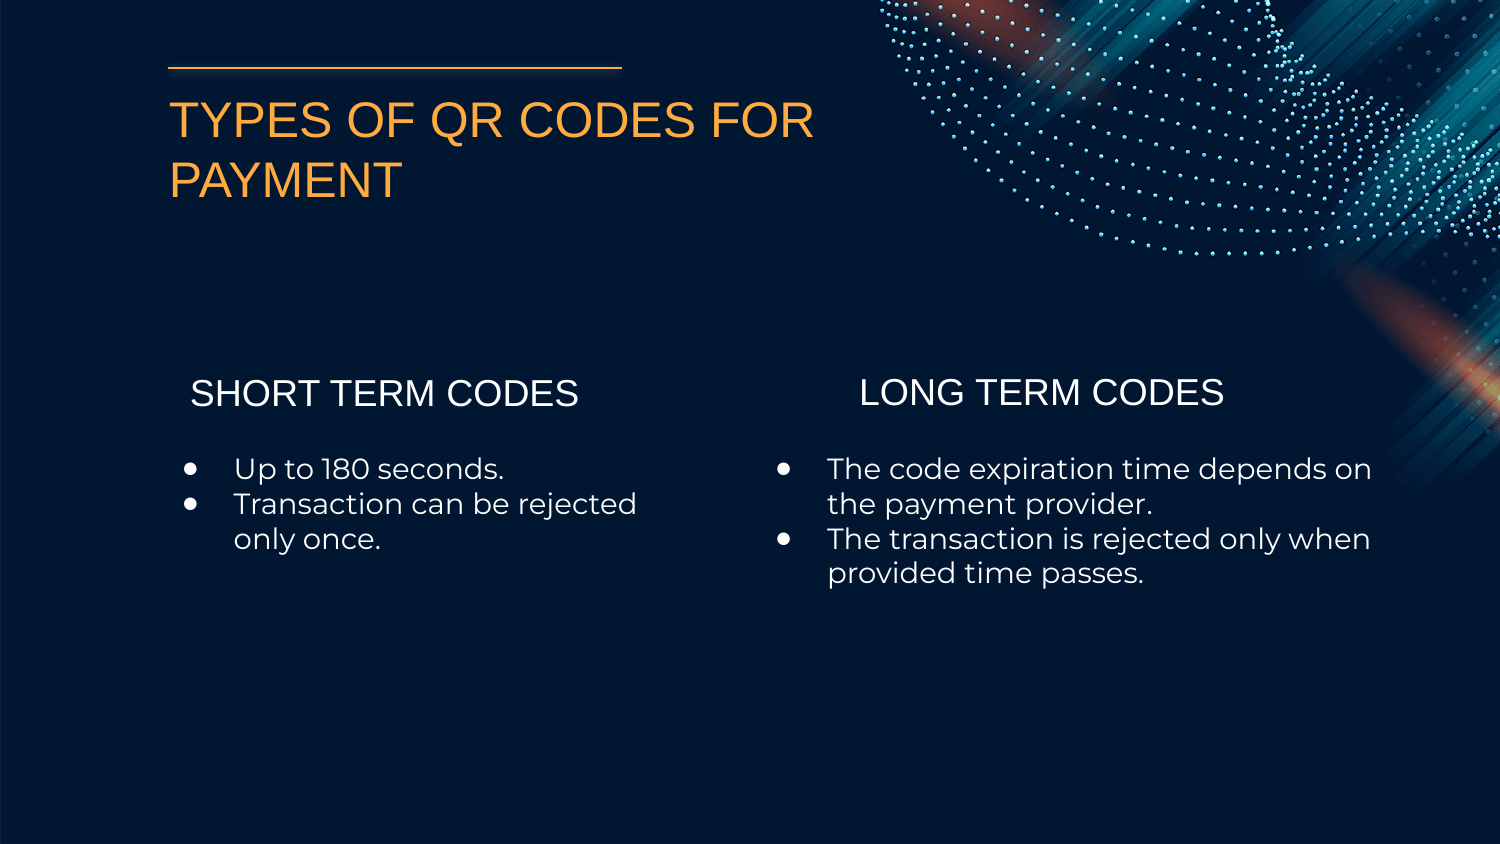

# TYPES OF QR CODES FOR PAYMENT
LONG TERM CODES
SHORT TERM CODES
Up to 180 seconds.
Transaction can be rejected only once.

The code expiration time depends on the payment provider.
The transaction is rejected only when provided time passes.